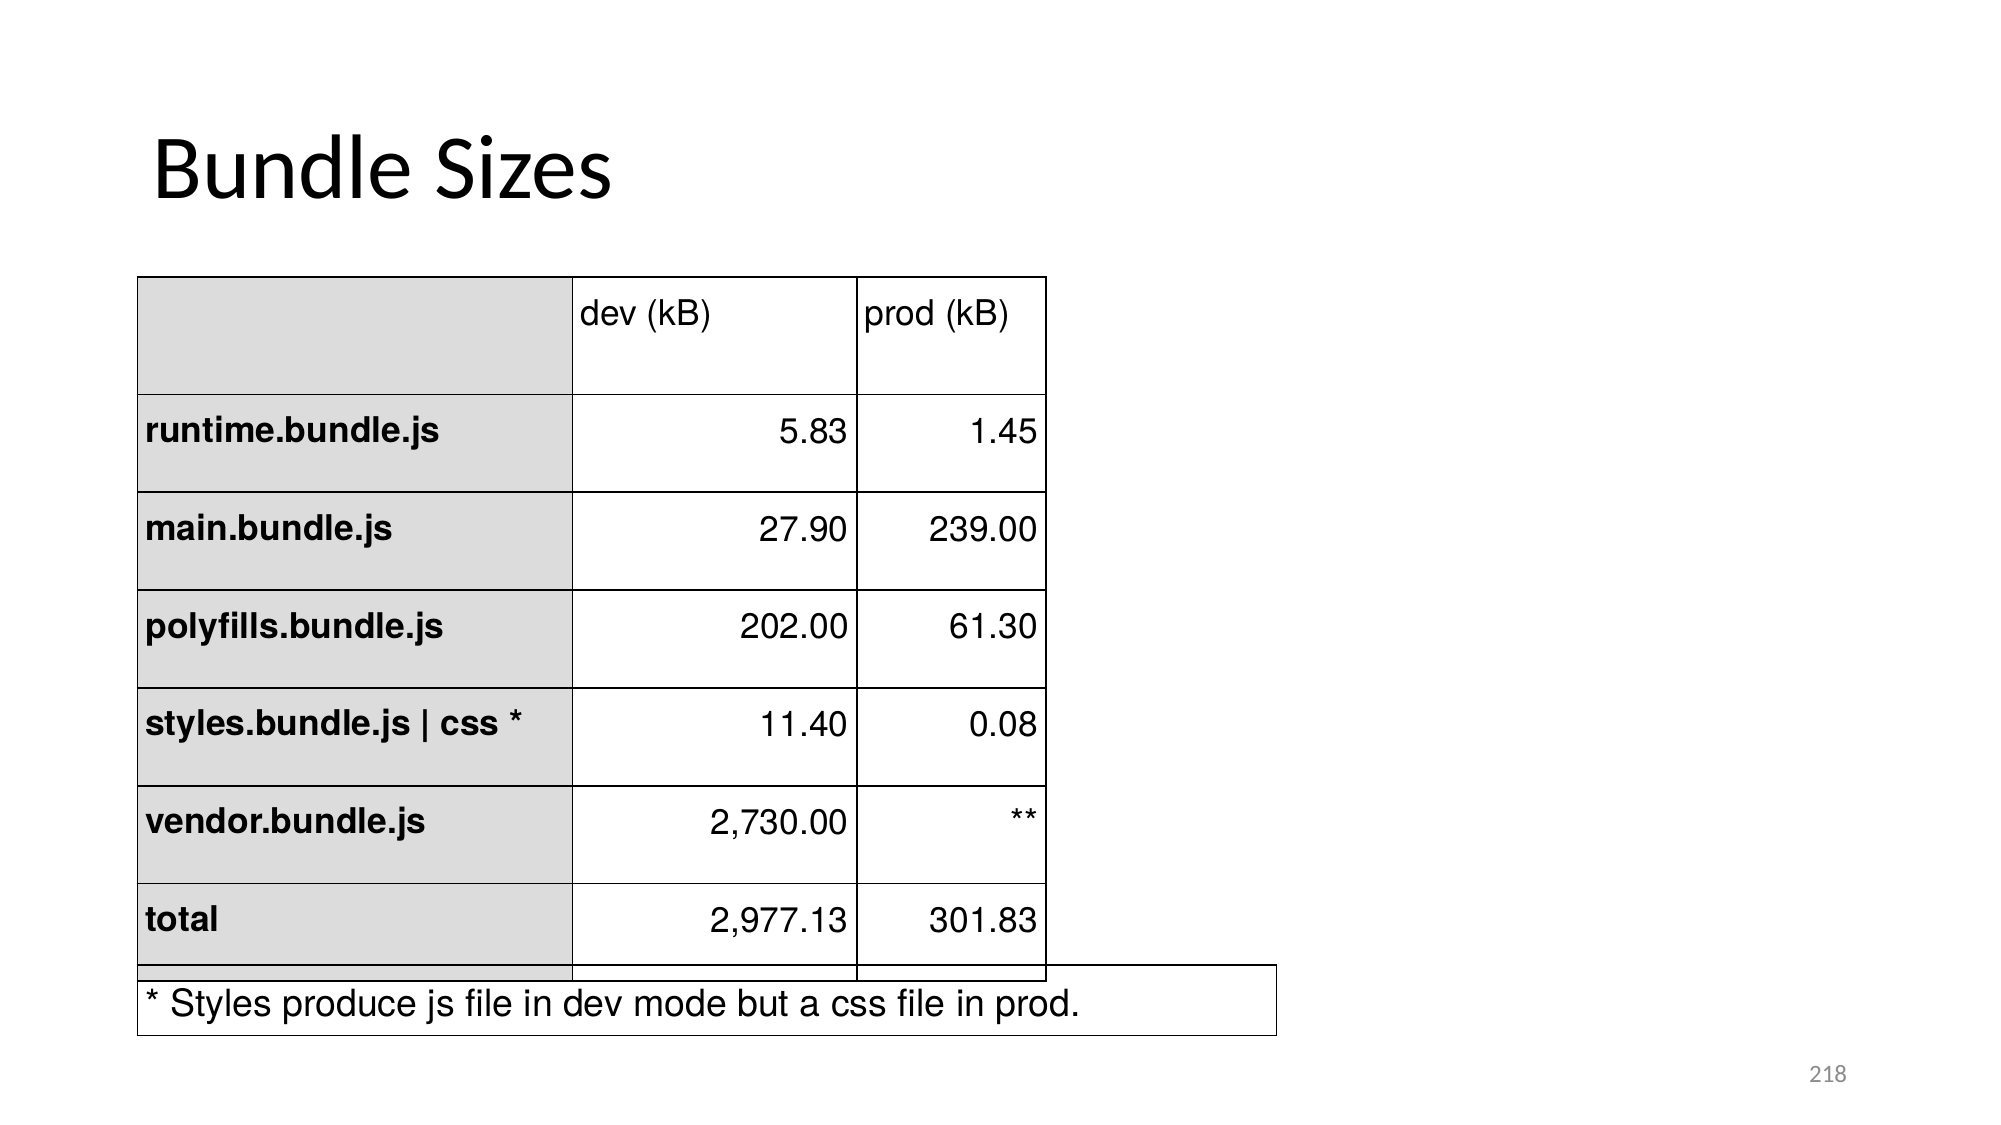

# Bundle Sizes
|  | dev (kB) | prod (kB) |
| --- | --- | --- |
| runtime.bundle.js | 5.83 | 1.45 |
| main.bundle.js | 27.90 | 239.00 |
| polyfills.bundle.js | 202.00 | 61.30 |
| styles.bundle.js | css \* | 11.40 | 0.08 |
| vendor.bundle.js | 2,730.00 | \*\* |
| total | 2,977.13 | 301.83 |
| \* Styles produce js file in dev mode but a css file in prod. |
| --- |
218